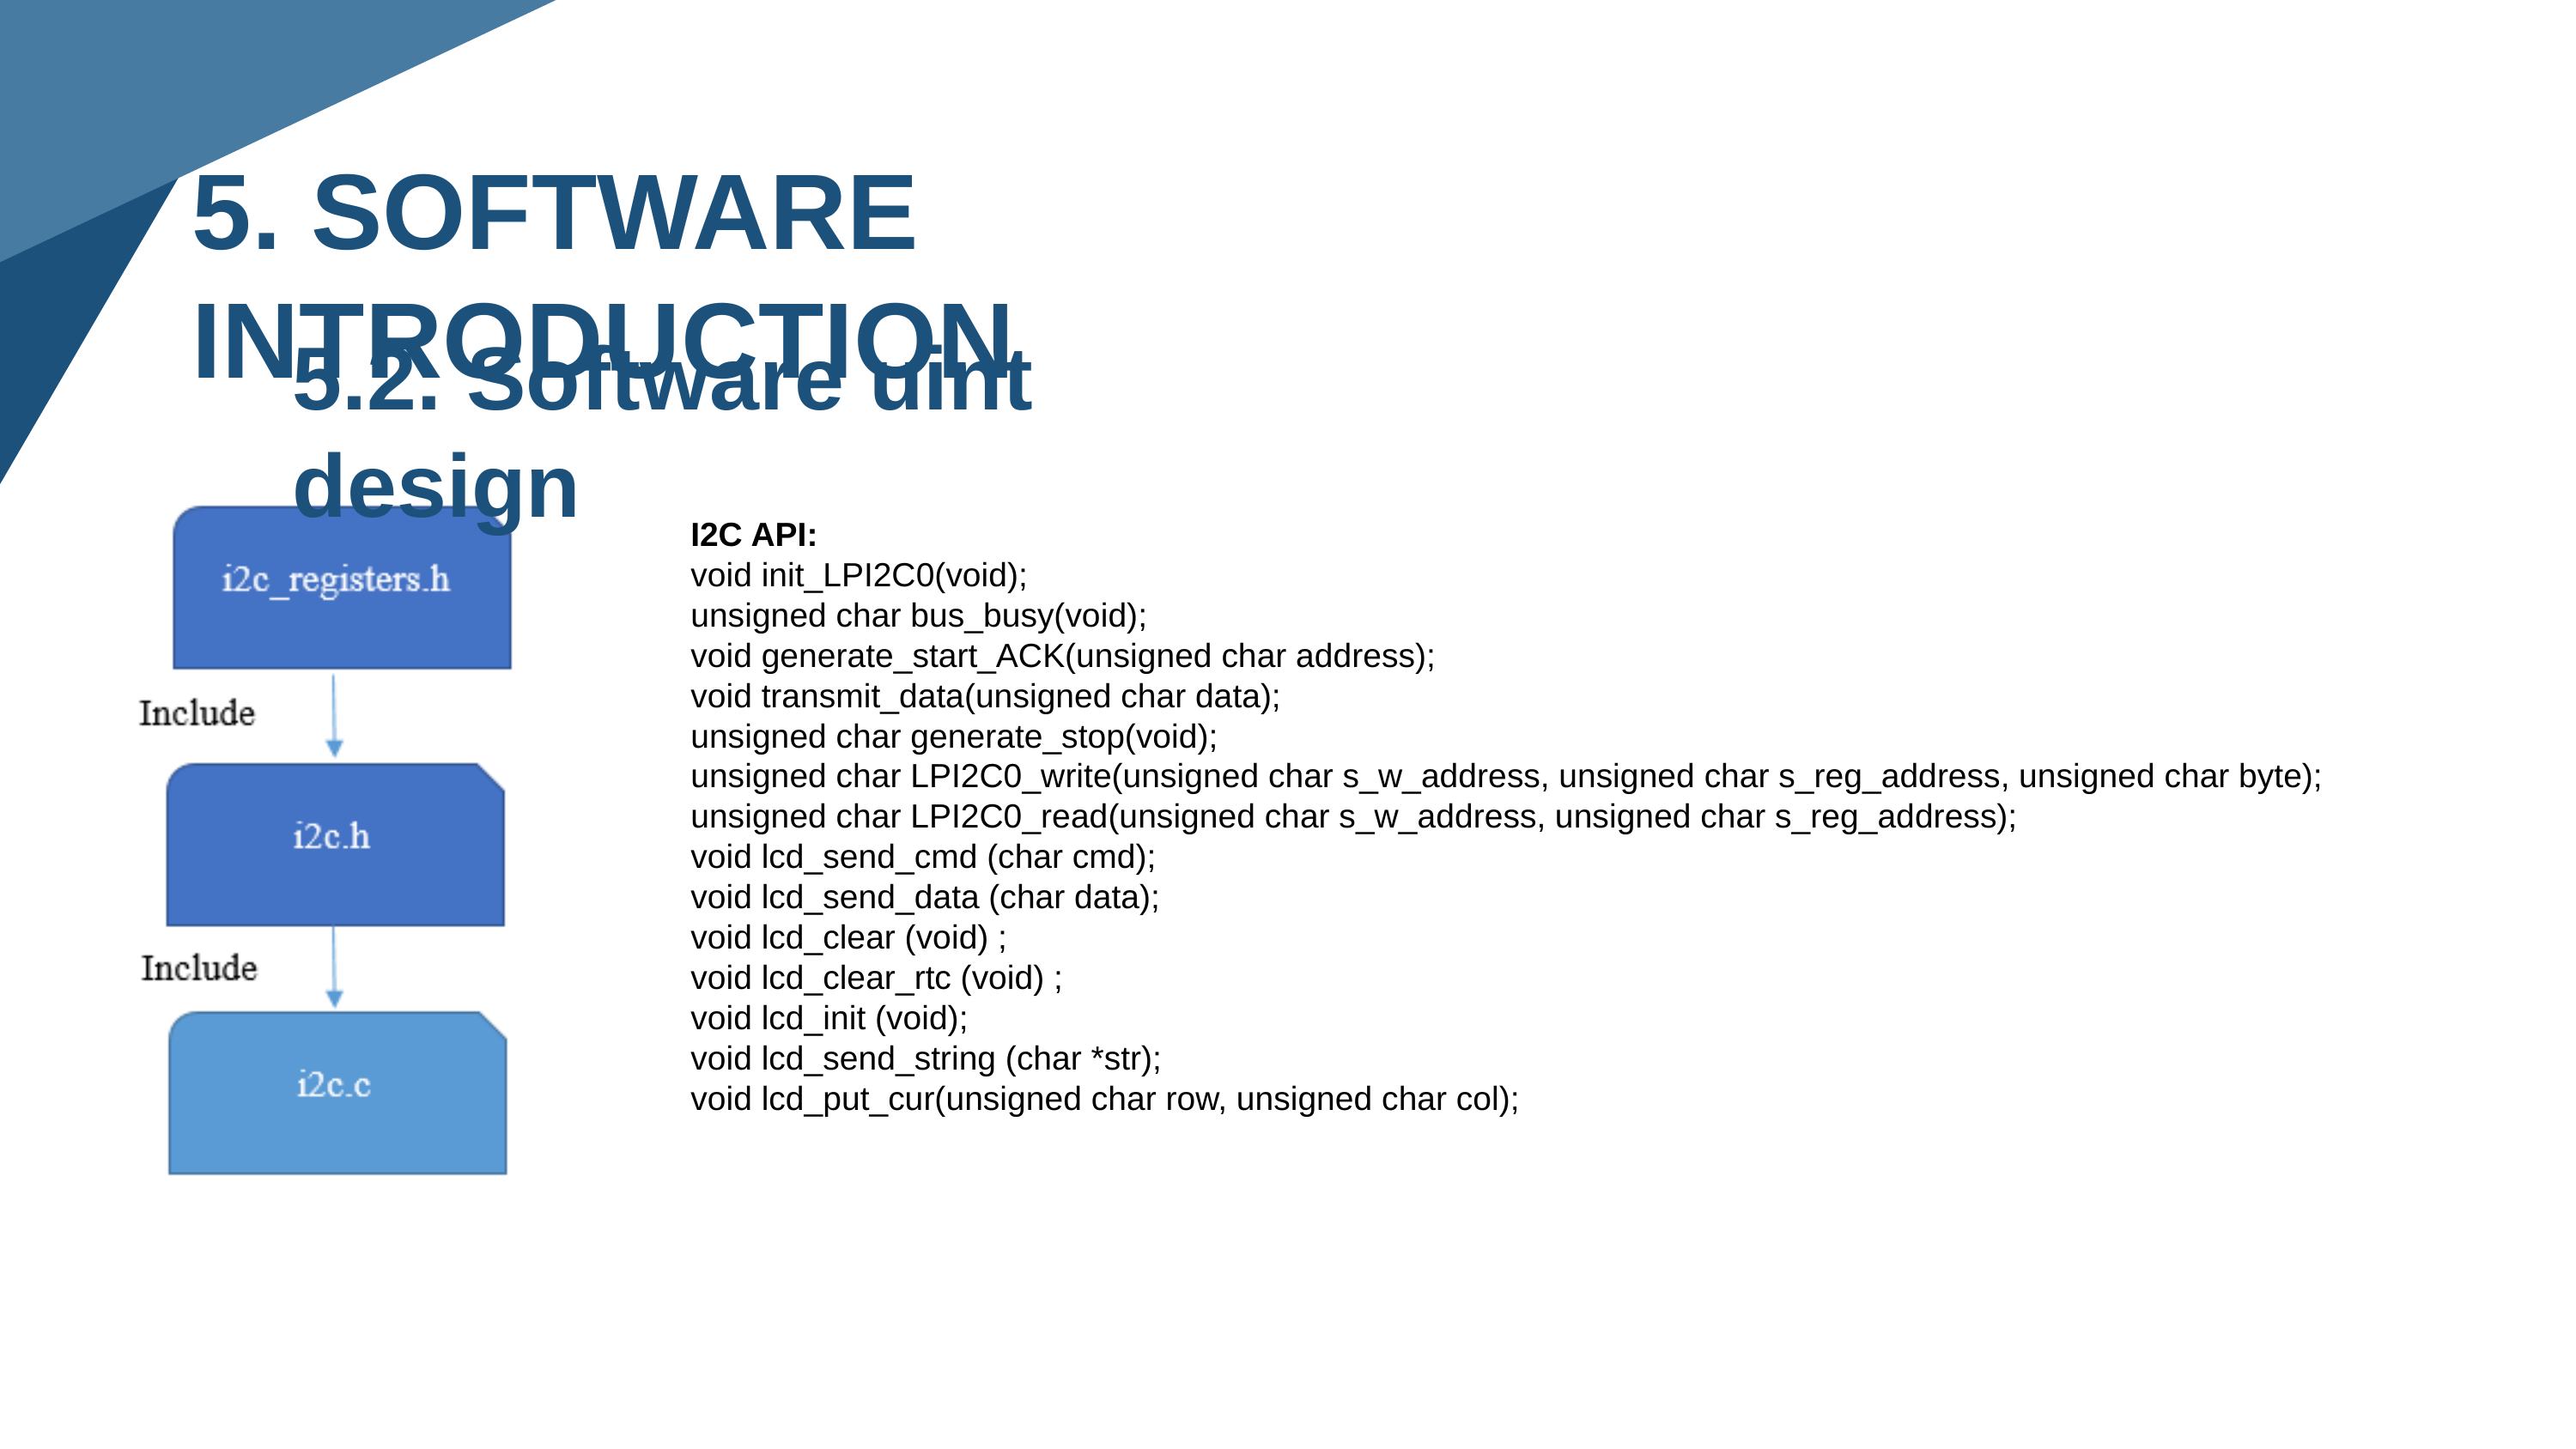

5. SOFTWARE INTRODUCTION
5.2. Software uint design

I2C API:
void init_LPI2C0(void);
unsigned char bus_busy(void);
void generate_start_ACK(unsigned char address);
void transmit_data(unsigned char data);
unsigned char generate_stop(void);
unsigned char LPI2C0_write(unsigned char s_w_address, unsigned char s_reg_address, unsigned char byte);
unsigned char LPI2C0_read(unsigned char s_w_address, unsigned char s_reg_address);
void lcd_send_cmd (char cmd);
void lcd_send_data (char data);
void lcd_clear (void) ;
void lcd_clear_rtc (void) ;
void lcd_init (void);
void lcd_send_string (char *str);
void lcd_put_cur(unsigned char row, unsigned char col);